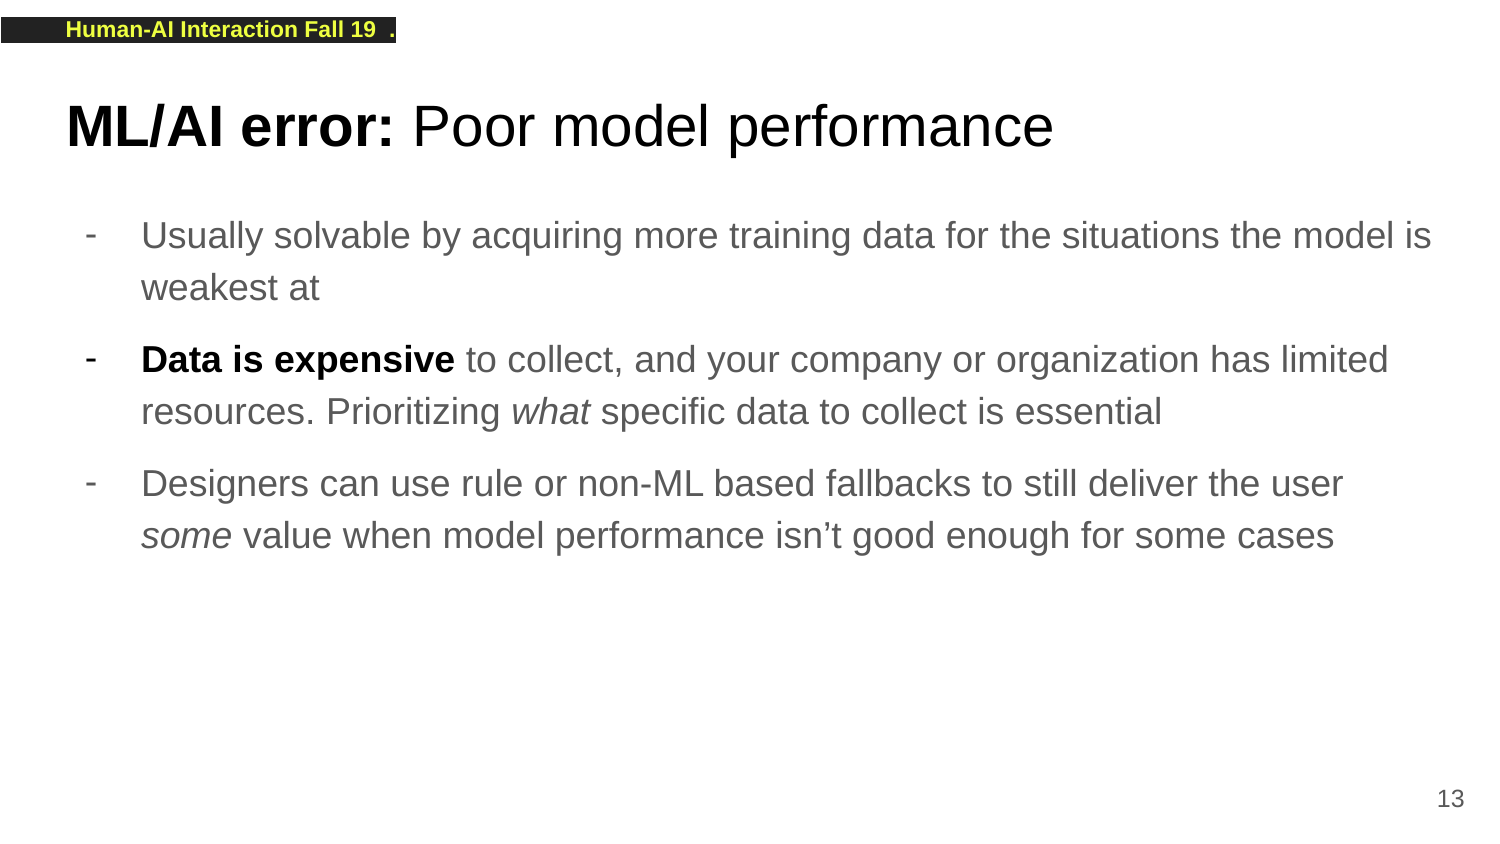

# ML/AI error: Poor model performance
Usually solvable by acquiring more training data for the situations the model is weakest at
Data is expensive to collect, and your company or organization has limited resources. Prioritizing what specific data to collect is essential
Designers can use rule or non-ML based fallbacks to still deliver the user some value when model performance isn’t good enough for some cases
13